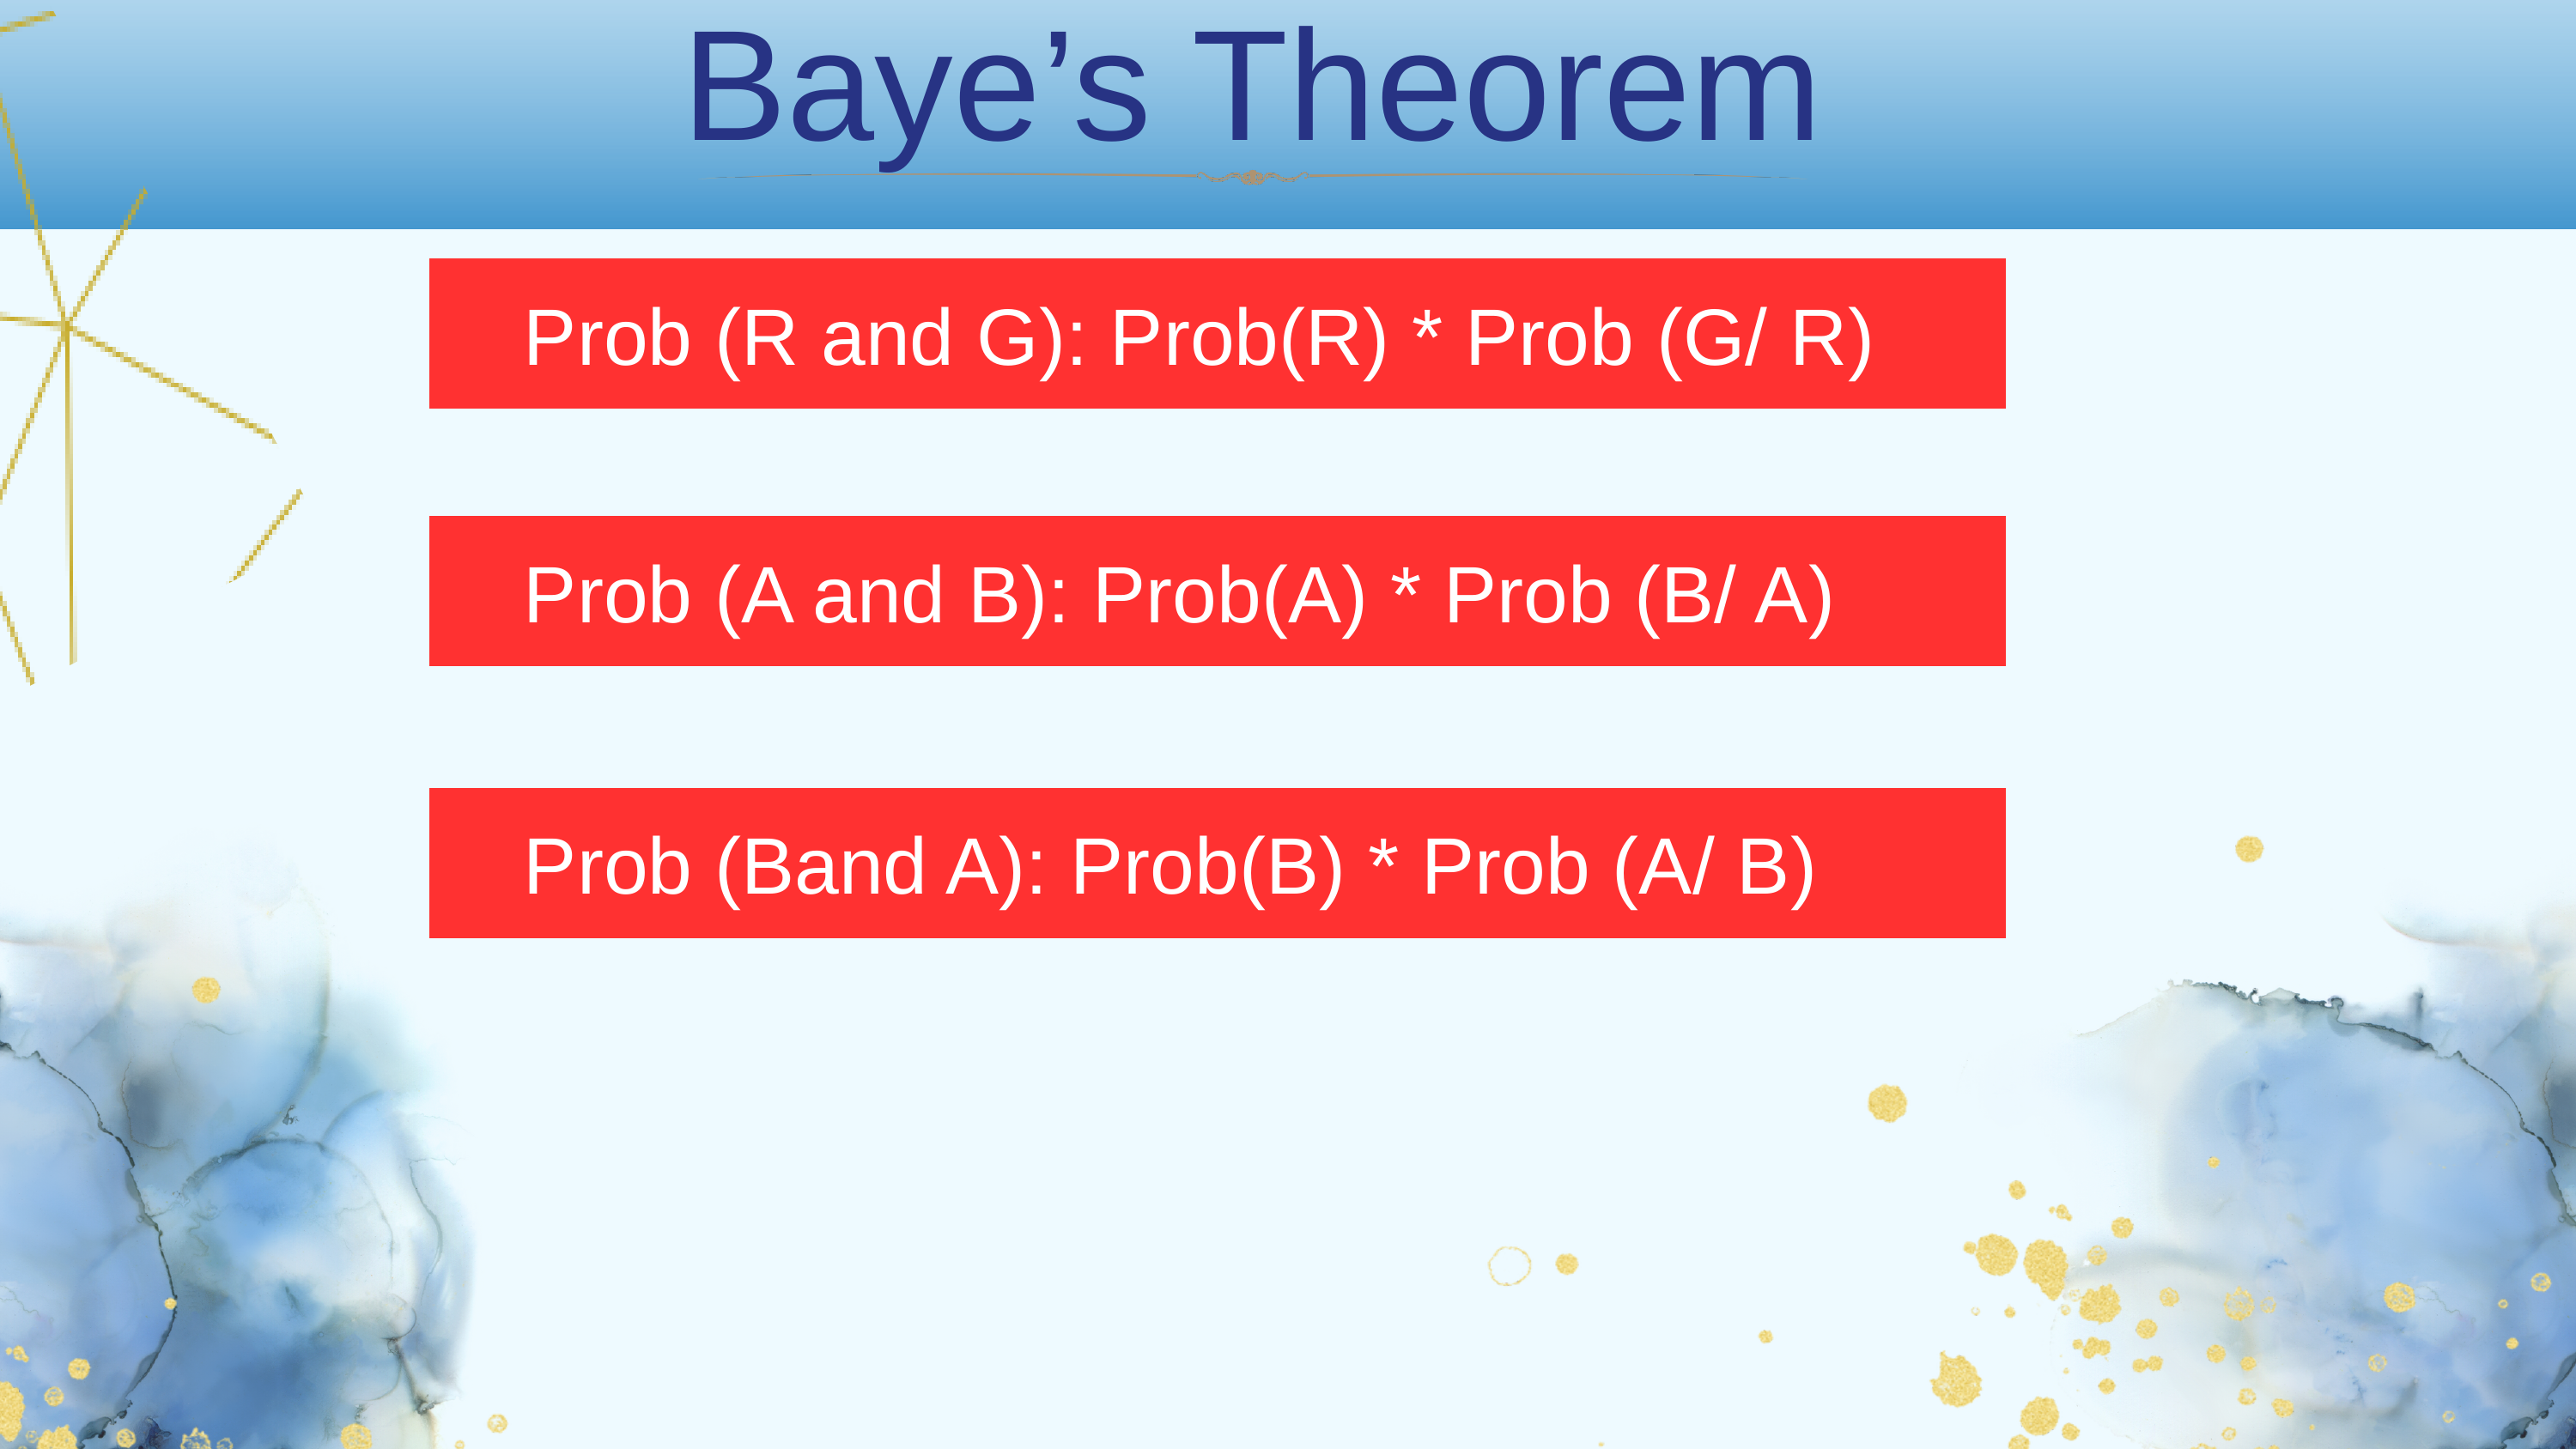

Baye’s Theorem

Prob (R and G): Prob(R) * Prob (G/ R)

Prob (A and B): Prob(A) * Prob (B/ A)

Prob (Band A): Prob(B) * Prob (A/ B)